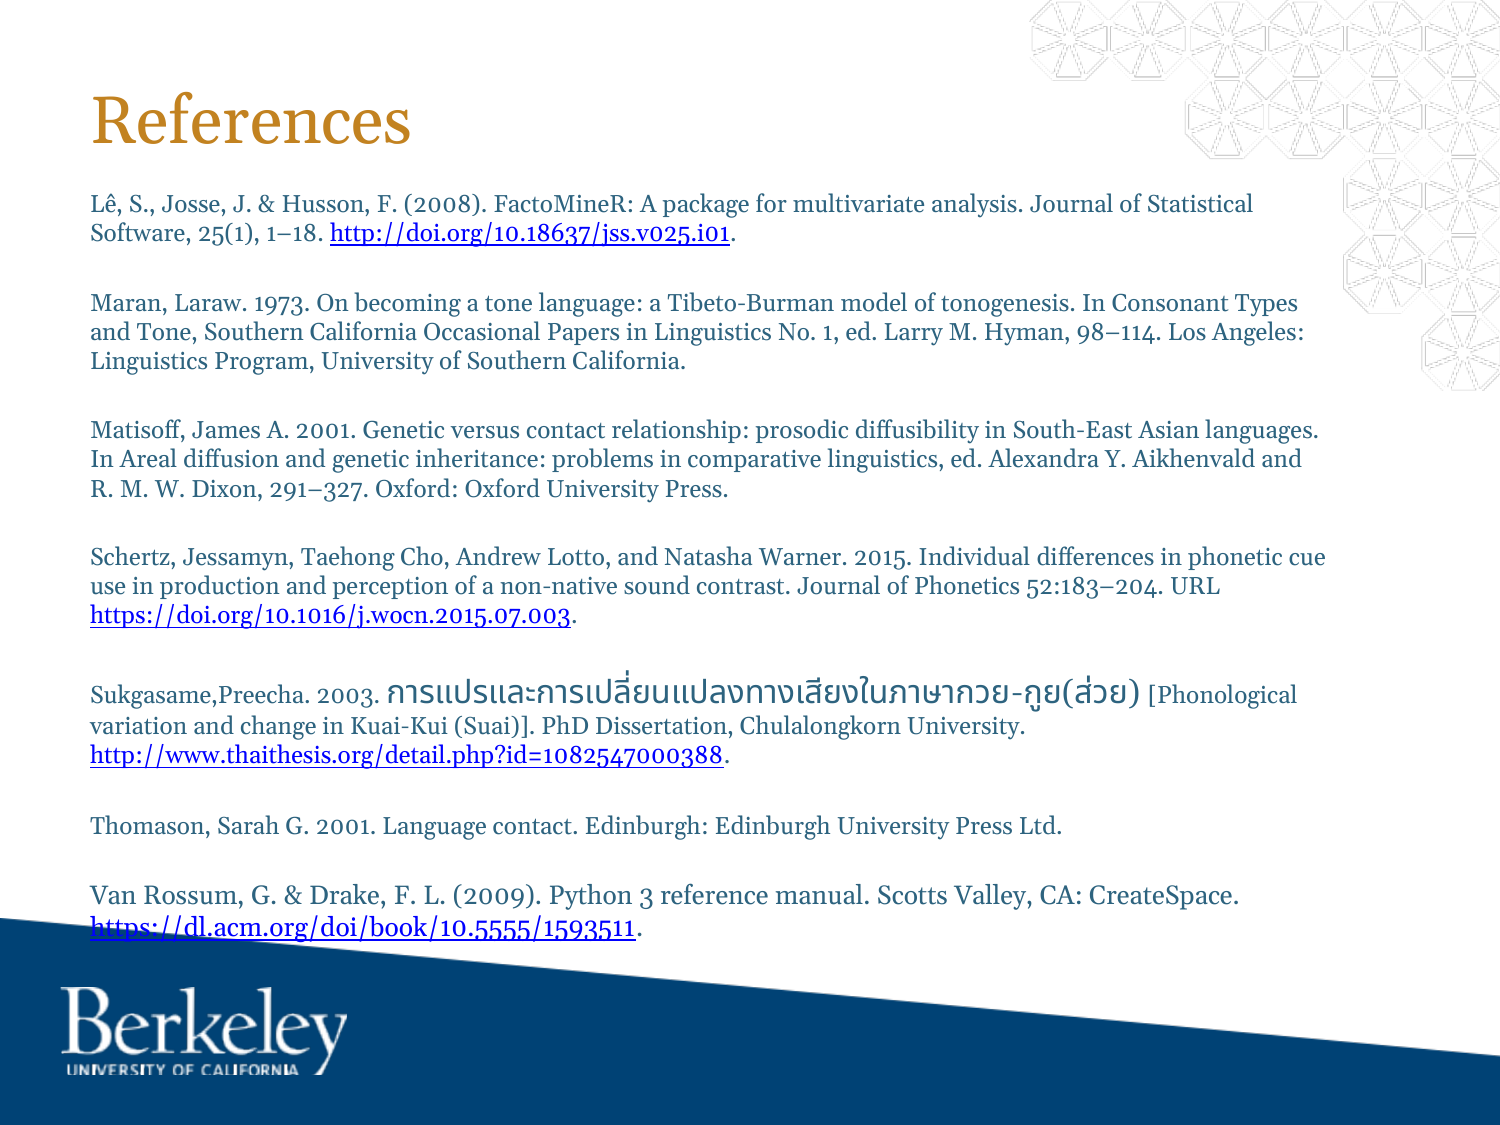

# References
Lê, S., Josse, J. & Husson, F. (2008). FactoMineR: A package for multivariate analysis. Journal of Statistical Software, 25(1), 1–18. http://doi.org/10.18637/jss.v025.i01.

Maran, Laraw. 1973. On becoming a tone language: a Tibeto-Burman model of tonogenesis. In Consonant Types and Tone, Southern California Occasional Papers in Linguistics No. 1, ed. Larry M. Hyman, 98–114. Los Angeles: Linguistics Program, University of Southern California.

Matisoff, James A. 2001. Genetic versus contact relationship: prosodic diffusibility in South-East Asian languages. In Areal diffusion and genetic inheritance: problems in comparative linguistics, ed. Alexandra Y. Aikhenvald and R. M. W. Dixon, 291–327. Oxford: Oxford University Press.

Schertz, Jessamyn, Taehong Cho, Andrew Lotto, and Natasha Warner. 2015. Individual differences in phonetic cue use in production and perception of a non-native sound contrast. Journal of Phonetics 52:183–204. URL https://doi.org/10.1016/j.wocn.2015.07.003.

Sukgasame,Preecha. 2003. การแปรและการเปลี่ยนแปลงทางเสียงในภาษากวย-กูย(ส่วย) [Phonological variation and change in Kuai-Kui (Suai)]. PhD Dissertation, Chulalongkorn University. http://www.thaithesis.org/detail.php?id=1082547000388.

Thomason, Sarah G. 2001. Language contact. Edinburgh: Edinburgh University Press Ltd.

Van Rossum, G. & Drake, F. L. (2009). Python 3 reference manual. Scotts Valley, CA: CreateSpace. https://dl.acm.org/doi/book/10.5555/1593511.